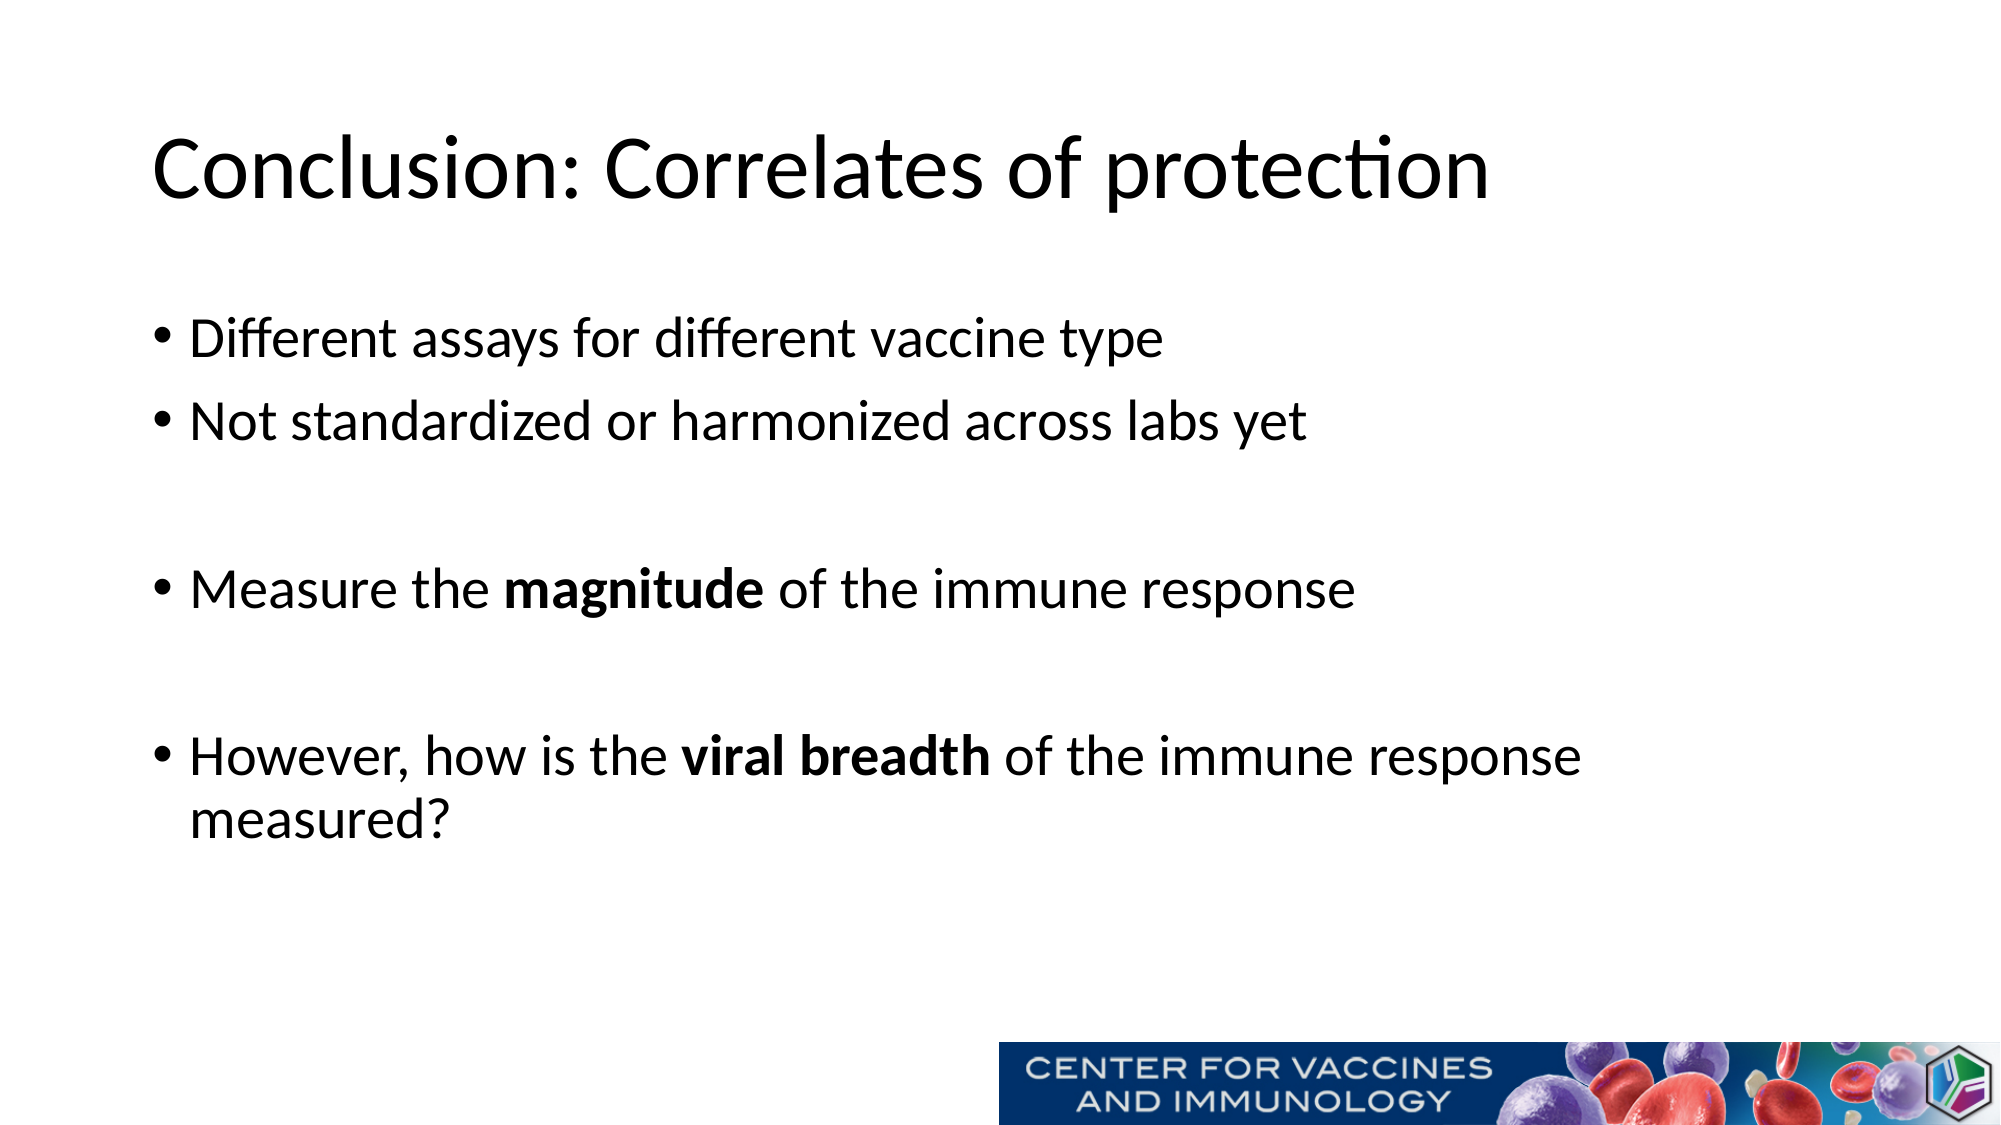

# Conclusion: Correlates of protection
Different assays for different vaccine type
Not standardized or harmonized across labs yet

Measure the magnitude of the immune response

However, how is the viral breadth of the immune response measured?